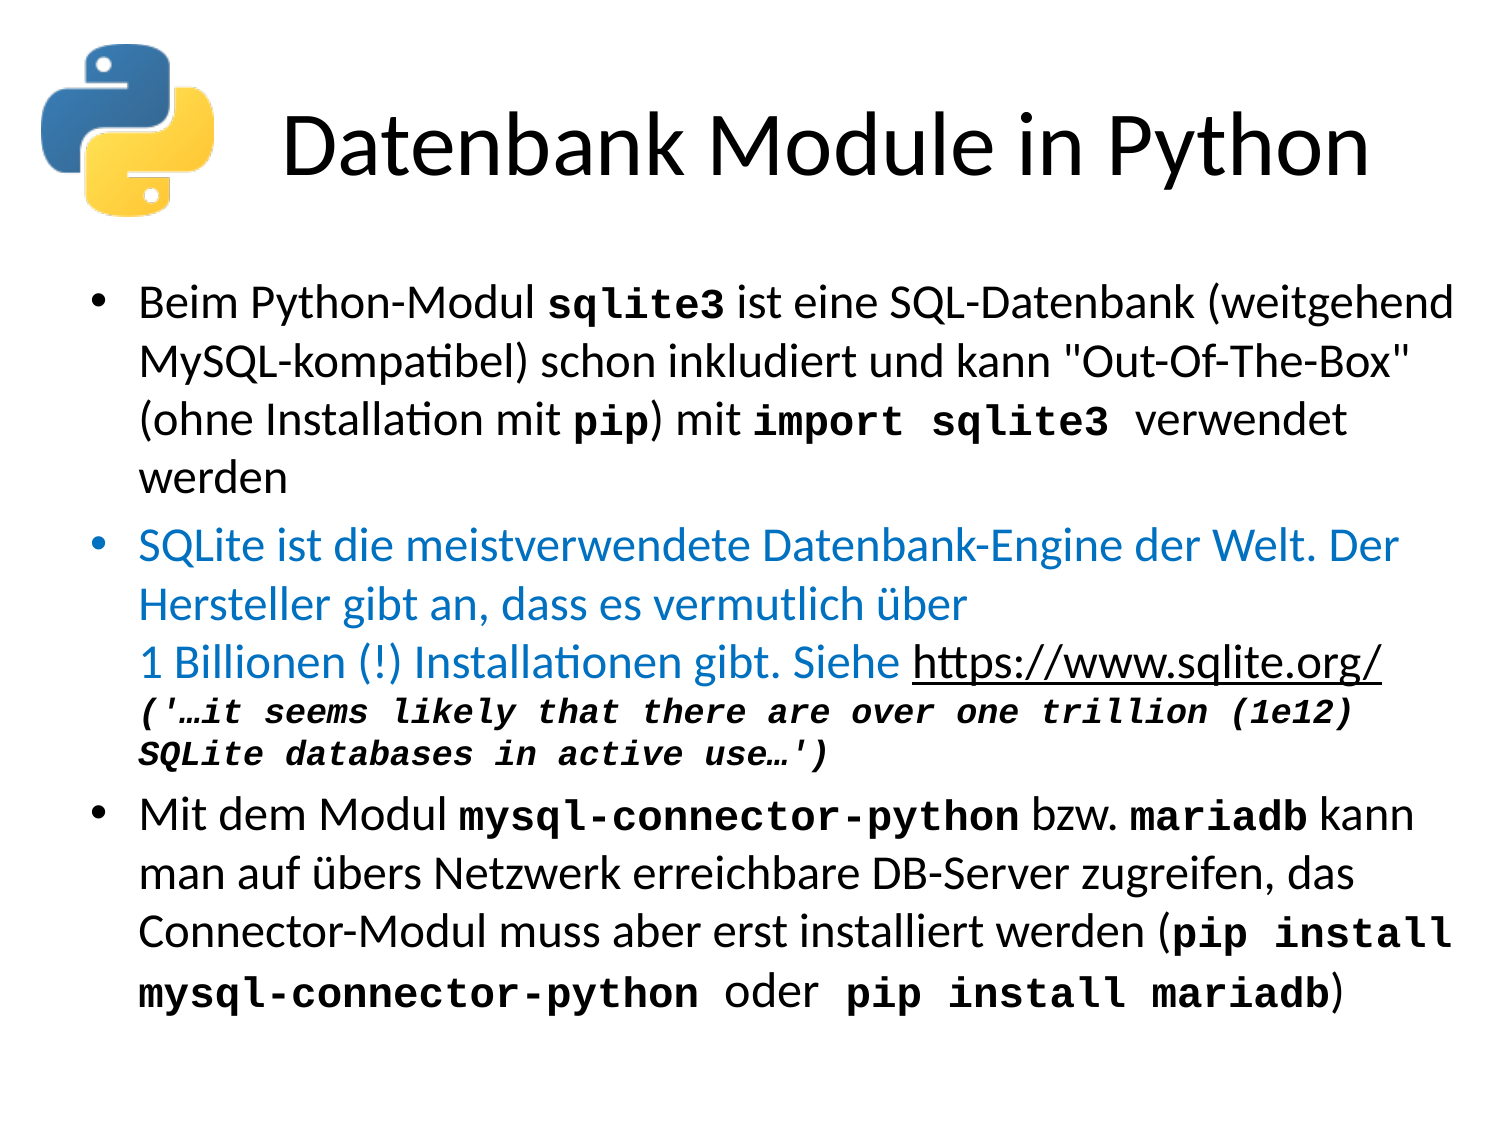

# Datenbank Module in Python
Beim Python-Modul sqlite3 ist eine SQL-Datenbank (weitgehend MySQL-kompatibel) schon inkludiert und kann "Out-Of-The-Box" (ohne Installation mit pip) mit import sqlite3 verwendet werden
SQLite ist die meistverwendete Datenbank-Engine der Welt. Der Hersteller gibt an, dass es vermutlich über
1 Billionen (!) Installationen gibt. Siehe https://www.sqlite.org/
('…it seems likely that there are over one trillion (1e12) SQLite databases in active use…')
Mit dem Modul mysql-connector-python bzw. mariadb kann man auf übers Netzwerk erreichbare DB-Server zugreifen, das Connector-Modul muss aber erst installiert werden (pip install mysql-connector-python oder pip install mariadb)